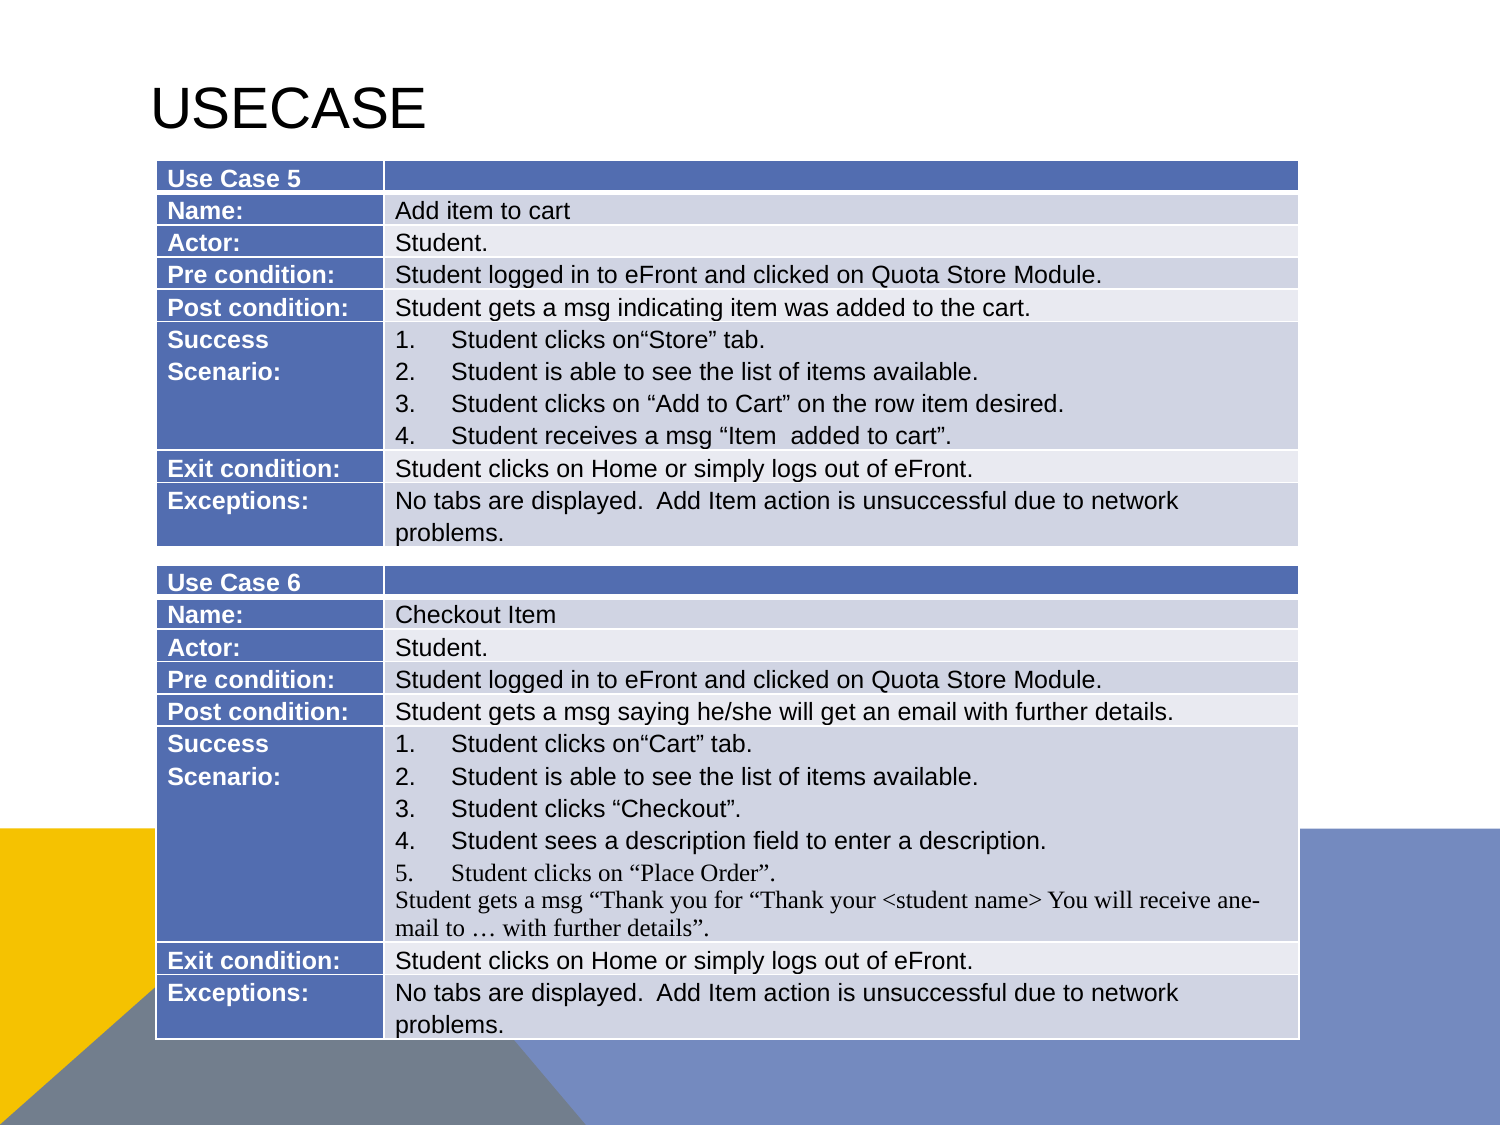

# USECASE
| Use Case 5 |  |
| --- | --- |
| Name: | Add item to cart |
| Actor: | Student. |
| Pre condition: | Student logged in to eFront and clicked on Quota Store Module. |
| Post condition: | Student gets a msg indicating item was added to the cart. |
| Success Scenario: | Student clicks on“Store” tab. Student is able to see the list of items available. Student clicks on “Add to Cart” on the row item desired. Student receives a msg “Item added to cart”. |
| Exit condition: | Student clicks on Home or simply logs out of eFront. |
| Exceptions: | No tabs are displayed. Add Item action is unsuccessful due to network problems. |
| Use Case 6 |  |
| --- | --- |
| Name: | Checkout Item |
| Actor: | Student. |
| Pre condition: | Student logged in to eFront and clicked on Quota Store Module. |
| Post condition: | Student gets a msg saying he/she will get an email with further details. |
| Success Scenario: | Student clicks on“Cart” tab. Student is able to see the list of items available. Student clicks “Checkout”. Student sees a description field to enter a description. Student clicks on “Place Order”. Student gets a msg “Thank you for “Thank your <student name> You will receive ane-mail to … with further details”. |
| Exit condition: | Student clicks on Home or simply logs out of eFront. |
| Exceptions: | No tabs are displayed. Add Item action is unsuccessful due to network problems. |